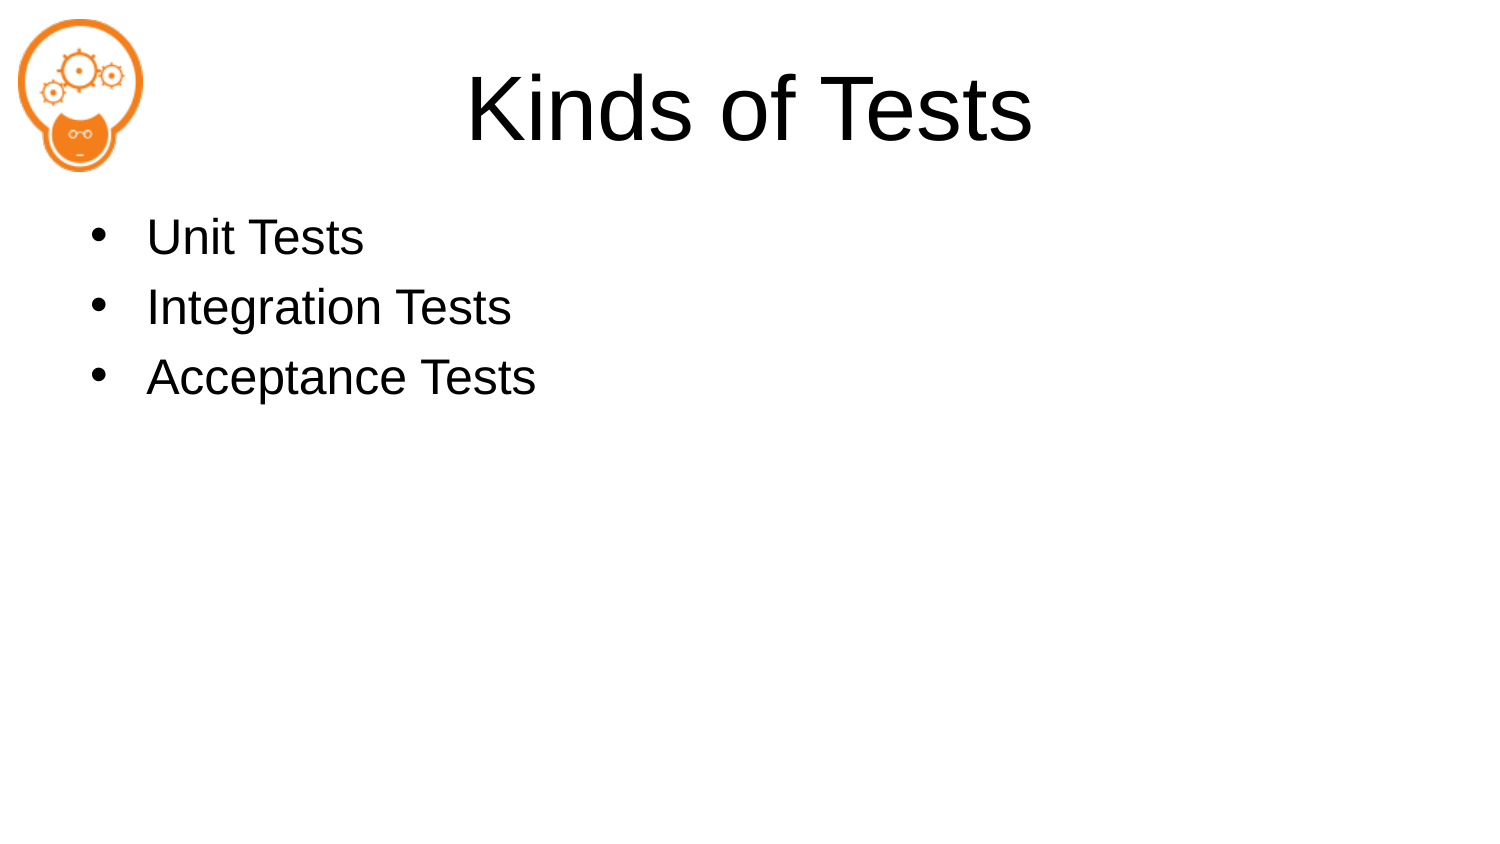

# Kinds of Tests
Unit Tests
Integration Tests
Acceptance Tests